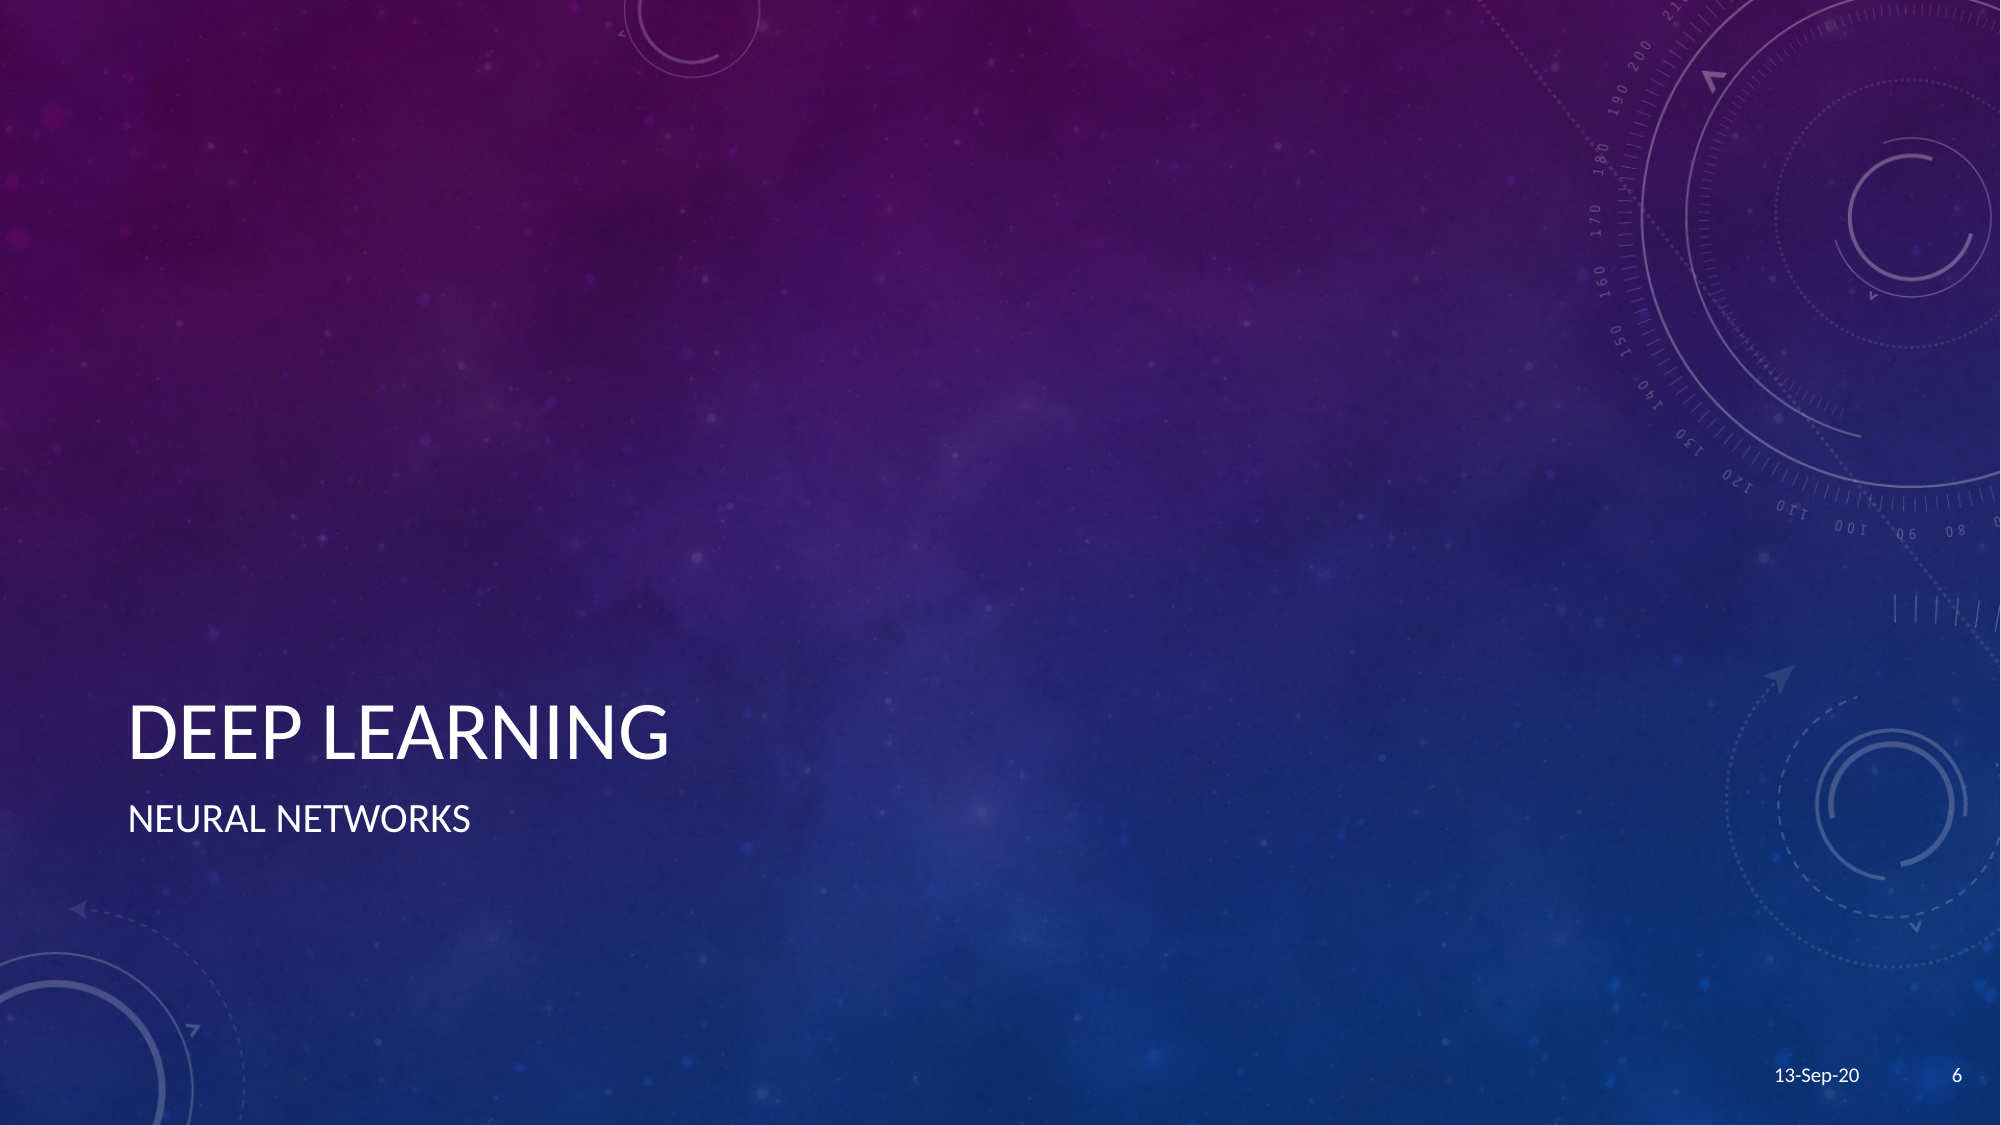

# deep learning
Neural Networks
13-Sep-20
6